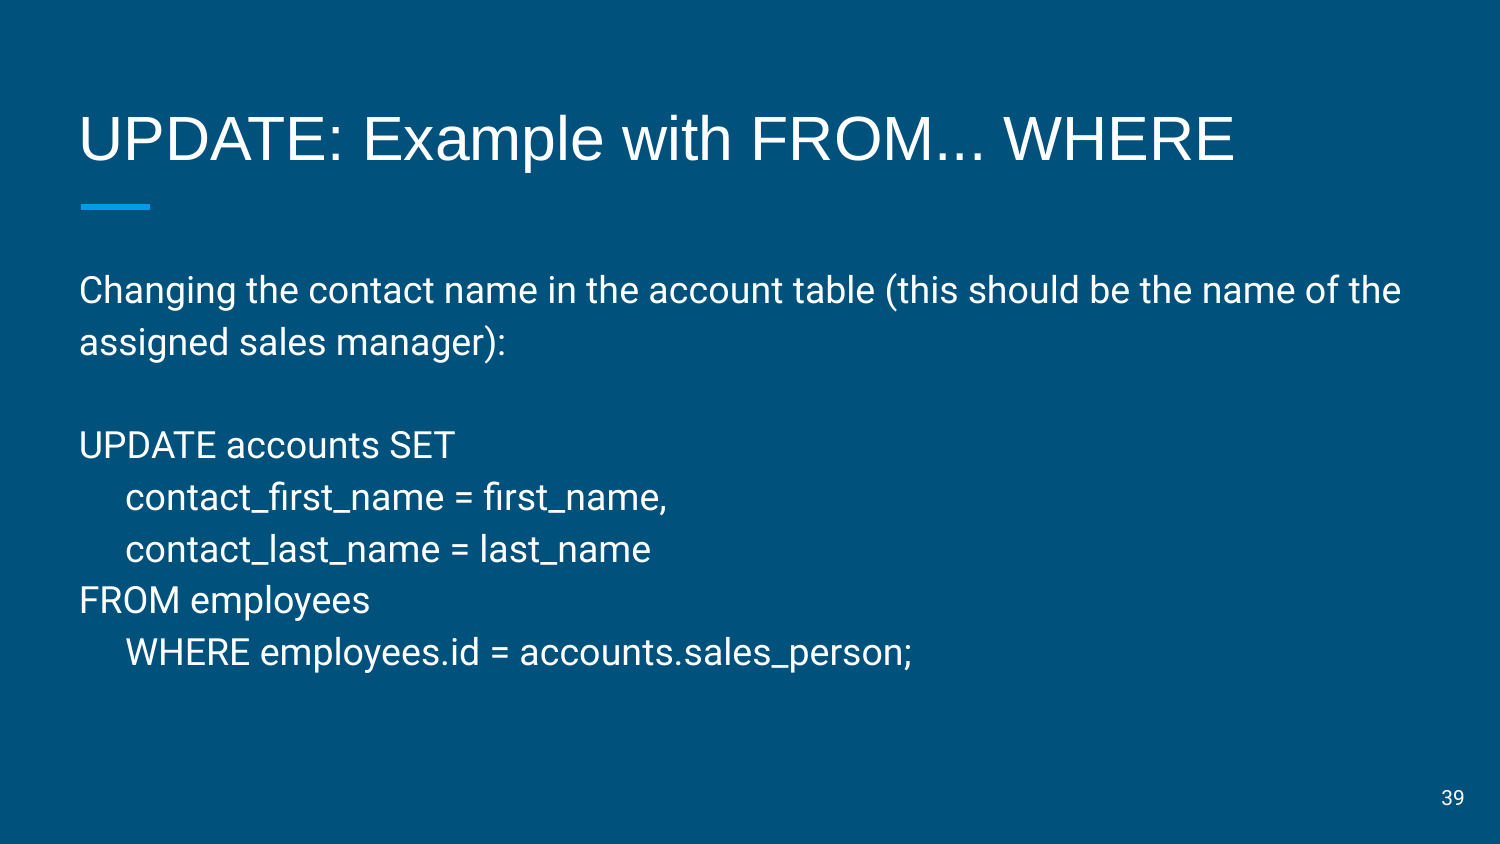

# UPDATE: Example with FROM... WHERE
Changing the contact name in the account table (this should be the name of the assigned sales manager):

UPDATE accounts SET
     contact_first_name = first_name,
     contact_last_name = last_name
FROM employees
     WHERE employees.id = accounts.sales_person;

39